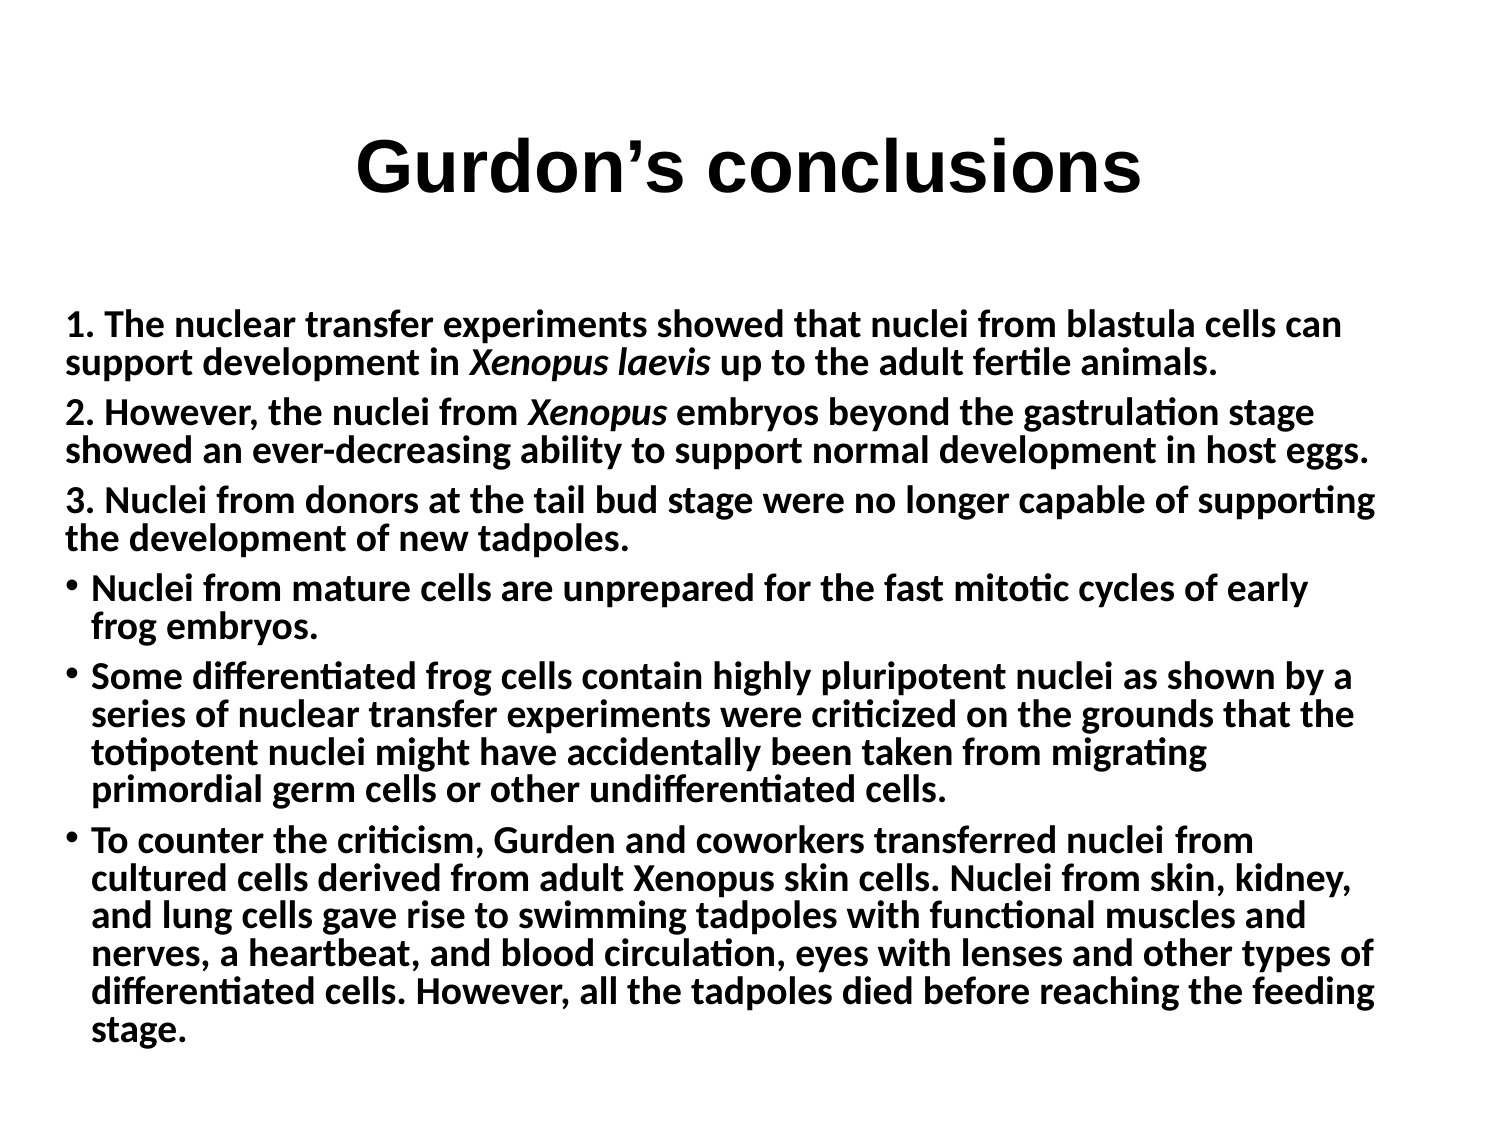

# Gurdon’s conclusions
1. The nuclear transfer experiments showed that nuclei from blastula cells can support development in Xenopus laevis up to the adult fertile animals.
2. However, the nuclei from Xenopus embryos beyond the gastrulation stage showed an ever-decreasing ability to support normal development in host eggs.
3. Nuclei from donors at the tail bud stage were no longer capable of supporting the development of new tadpoles.
Nuclei from mature cells are unprepared for the fast mitotic cycles of early frog embryos.
Some differentiated frog cells contain highly pluripotent nuclei as shown by a series of nuclear transfer experiments were criticized on the grounds that the totipotent nuclei might have accidentally been taken from migrating primordial germ cells or other undifferentiated cells.
To counter the criticism, Gurden and coworkers transferred nuclei from cultured cells derived from adult Xenopus skin cells. Nuclei from skin, kidney, and lung cells gave rise to swimming tadpoles with functional muscles and nerves, a heartbeat, and blood circulation, eyes with lenses and other types of differentiated cells. However, all the tadpoles died before reaching the feeding stage.